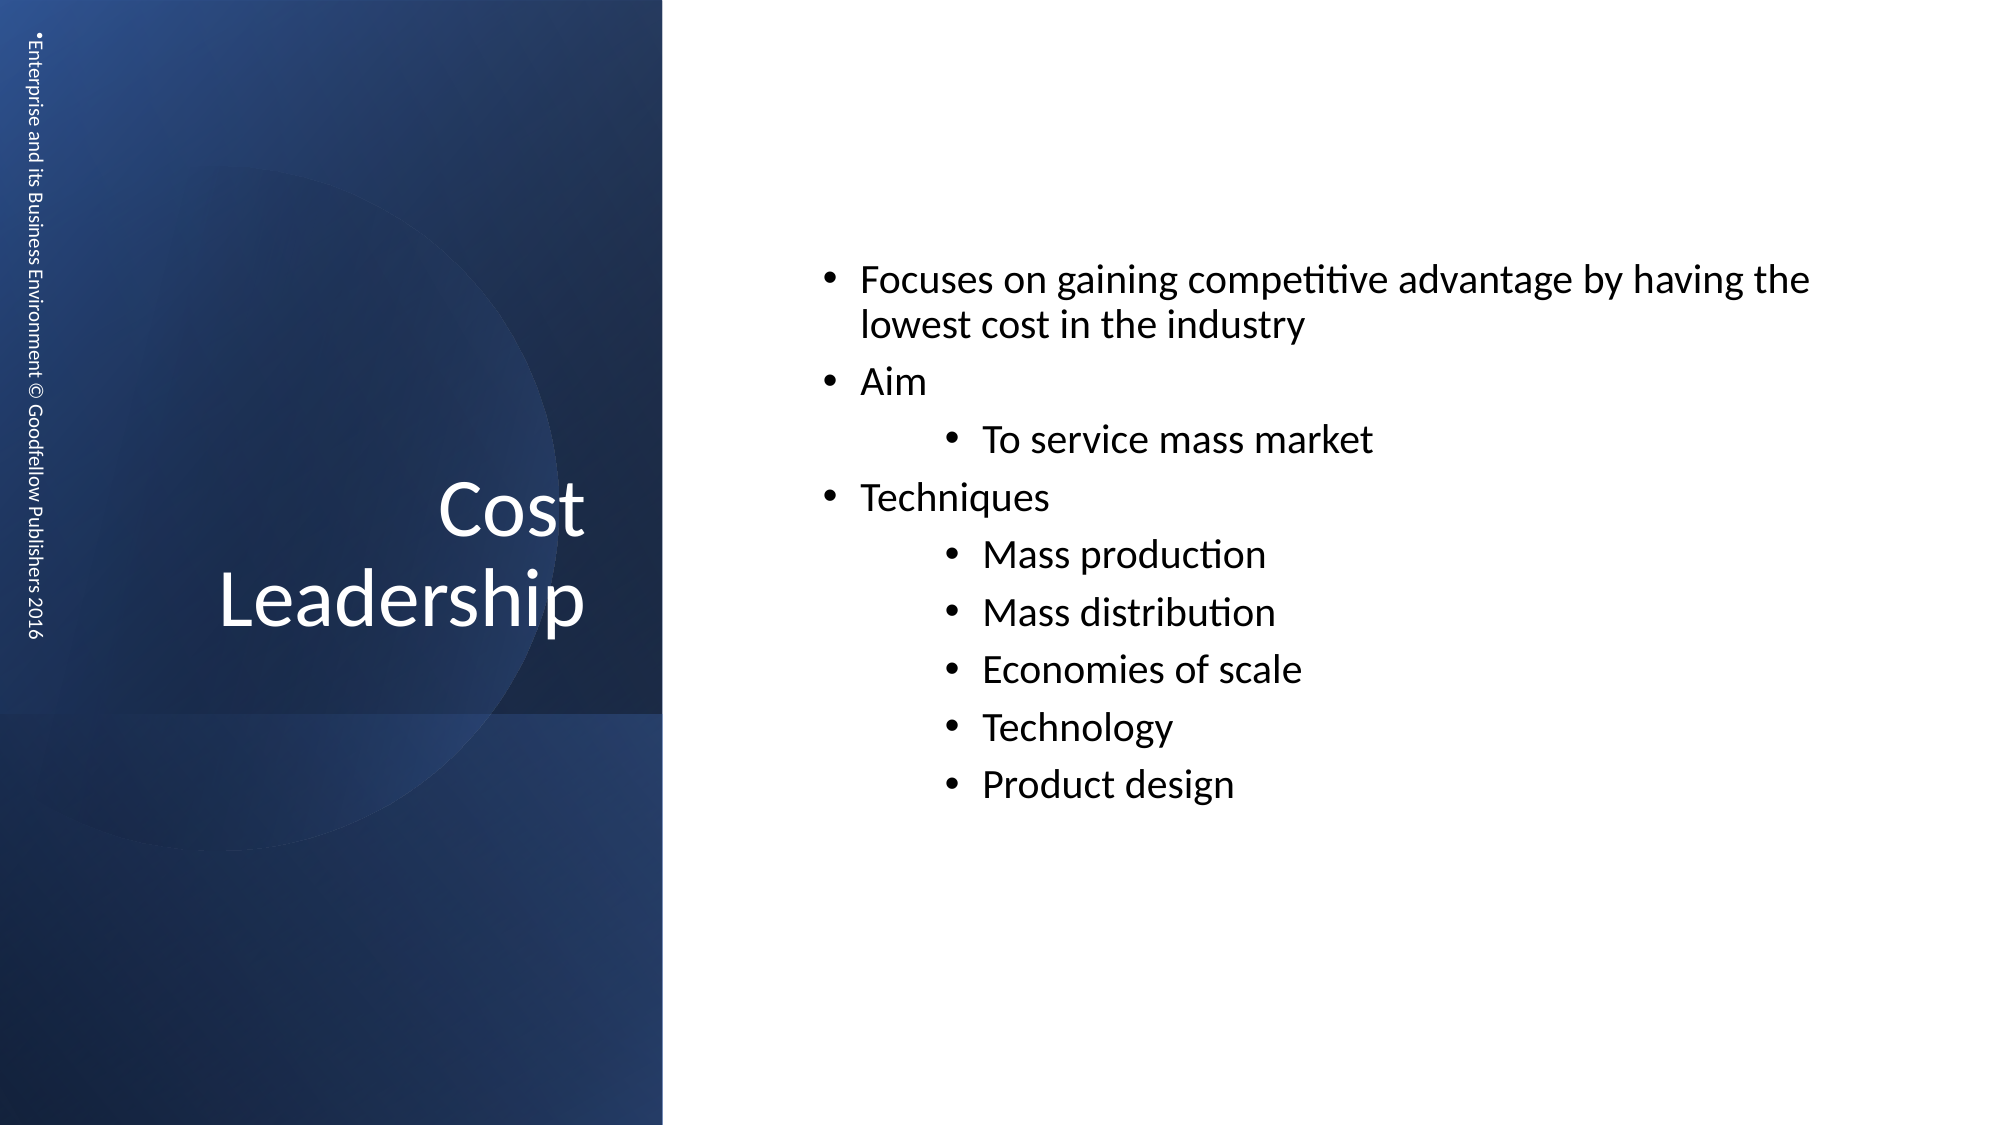

Cost Leadership
Focuses on gaining competitive advantage by having the lowest cost in the industry
Aim
To service mass market
Techniques
Mass production
Mass distribution
Economies of scale
Technology
Product design

Enterprise and its Business Environment © Goodfellow Publishers 2016